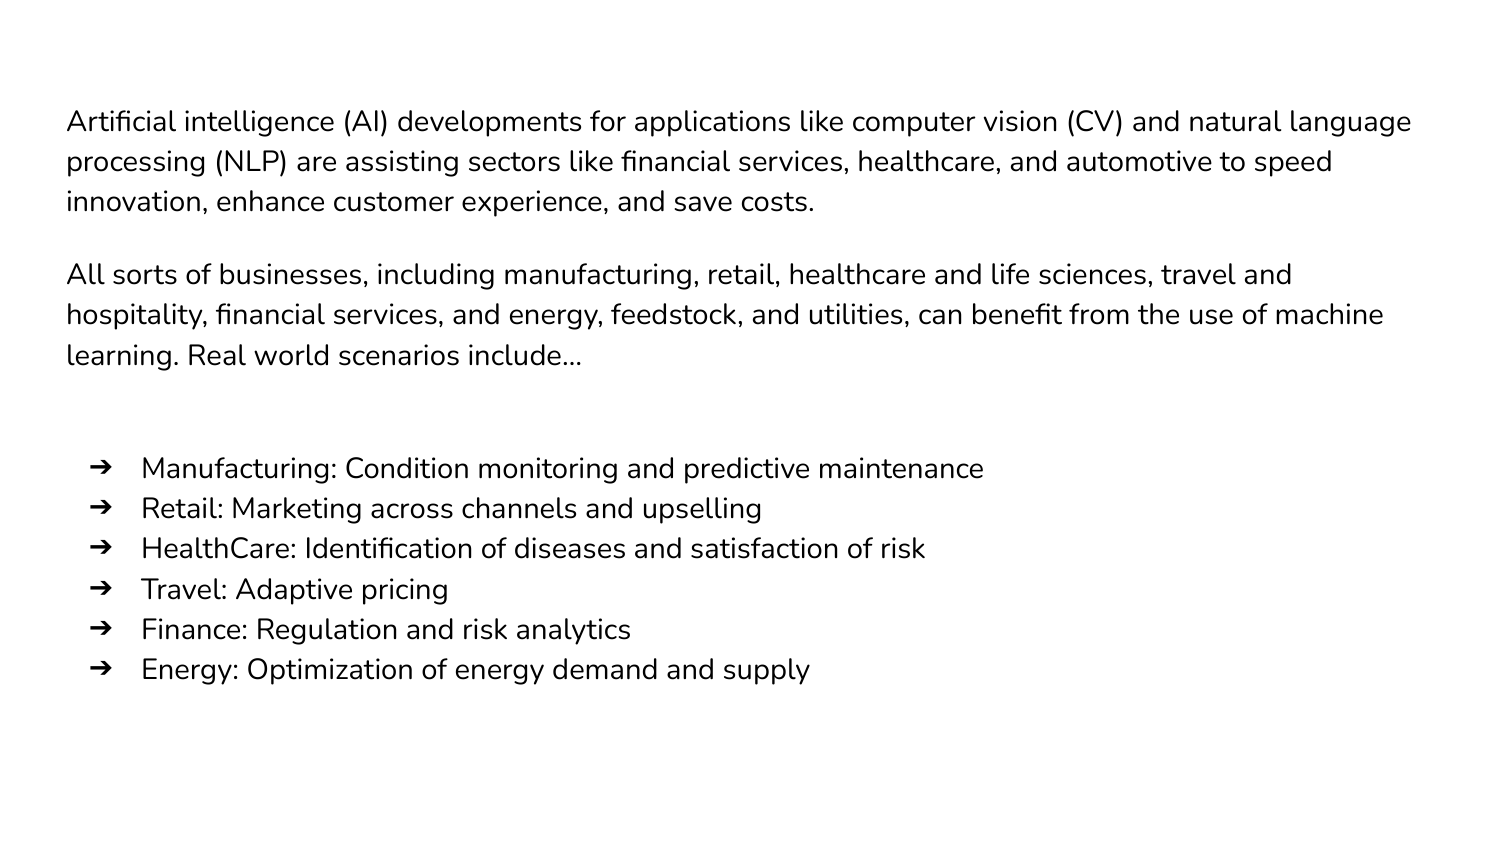

Artificial intelligence (AI) developments for applications like computer vision (CV) and natural language processing (NLP) are assisting sectors like financial services, healthcare, and automotive to speed innovation, enhance customer experience, and save costs.
All sorts of businesses, including manufacturing, retail, healthcare and life sciences, travel and hospitality, financial services, and energy, feedstock, and utilities, can benefit from the use of machine learning. Real world scenarios include…
Manufacturing: Condition monitoring and predictive maintenance
Retail: Marketing across channels and upselling
HealthCare: Identification of diseases and satisfaction of risk
Travel: Adaptive pricing
Finance: Regulation and risk analytics
Energy: Optimization of energy demand and supply